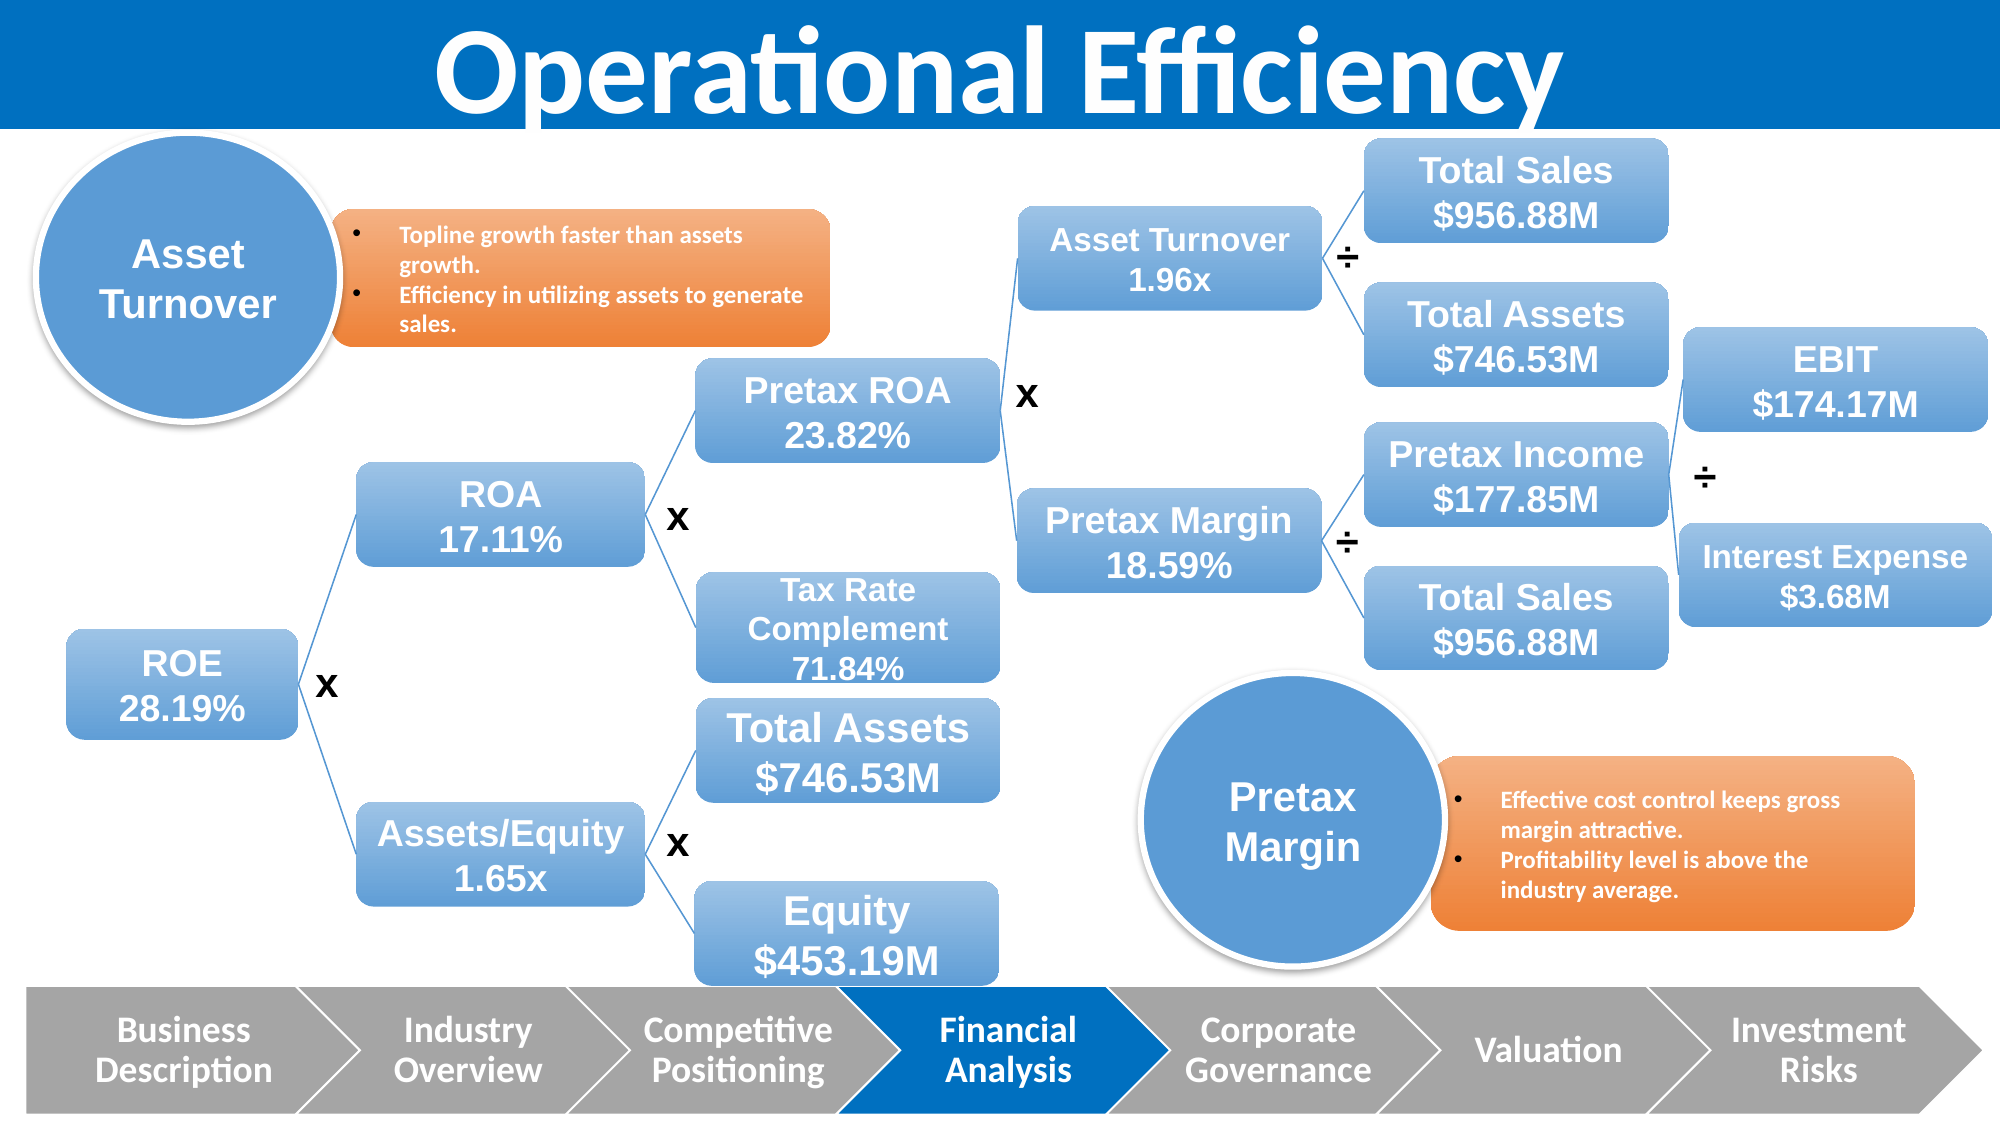

Operational Efficiency
Asset Turnover
Total Sales
$956.88M
Asset Turnover
1.96x
Topline growth faster than assets growth.
Efficiency in utilizing assets to generate sales.
÷
Total Assets
$746.53M
EBIT
$174.17M
Pretax ROA
23.82%
x
Pretax Income
$177.85M
÷
ROA
17.11%
x
Pretax Margin
18.59%
÷
Interest Expense
$3.68M
Total Sales
$956.88M
Tax Rate Complement
71.84%
ROE
28.19%
x
Pretax Margin
Total Assets
$746.53M
Effective cost control keeps gross margin attractive.
Profitability level is above the industry average.
Assets/Equity 1.65x
x
Equity
$453.19M

Business Description

Industry Overview

Competitive Positioning

Financial Analysis

Corporate Governance

Valuation

Investment Risks